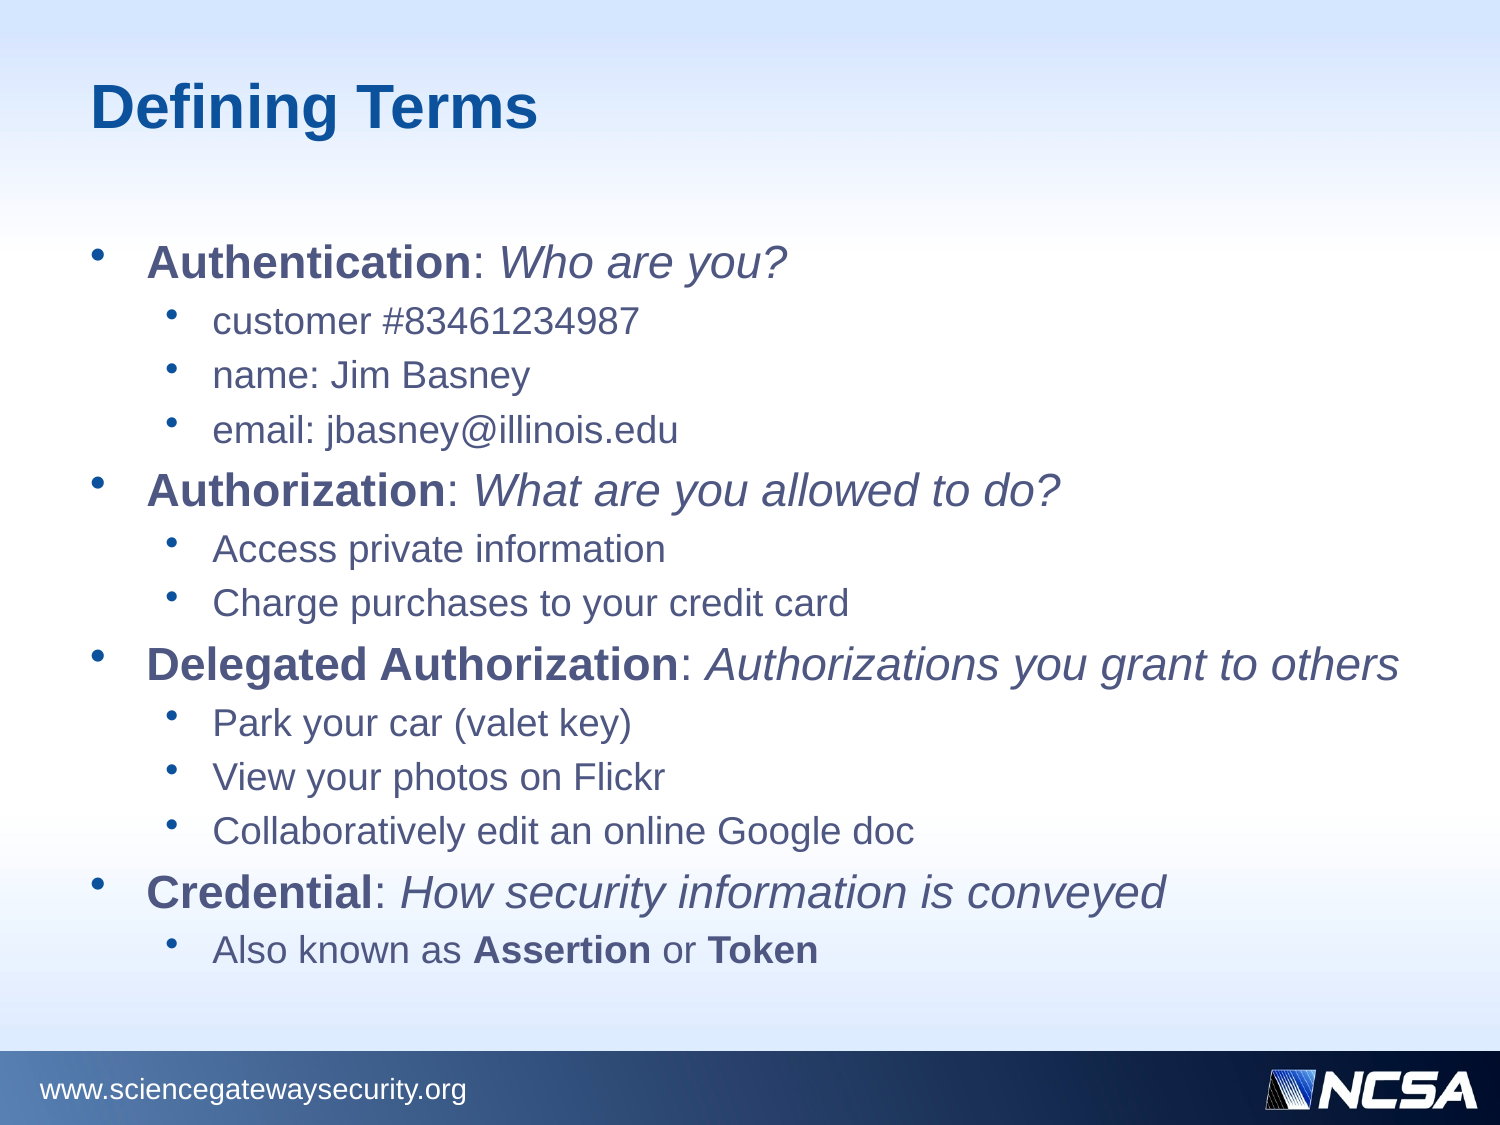

# Defining Terms
Authentication: Who are you?
customer #83461234987
name: Jim Basney
email: jbasney@illinois.edu
Authorization: What are you allowed to do?
Access private information
Charge purchases to your credit card
Delegated Authorization: Authorizations you grant to others
Park your car (valet key)
View your photos on Flickr
Collaboratively edit an online Google doc
Credential: How security information is conveyed
Also known as Assertion or Token
www.sciencegatewaysecurity.org